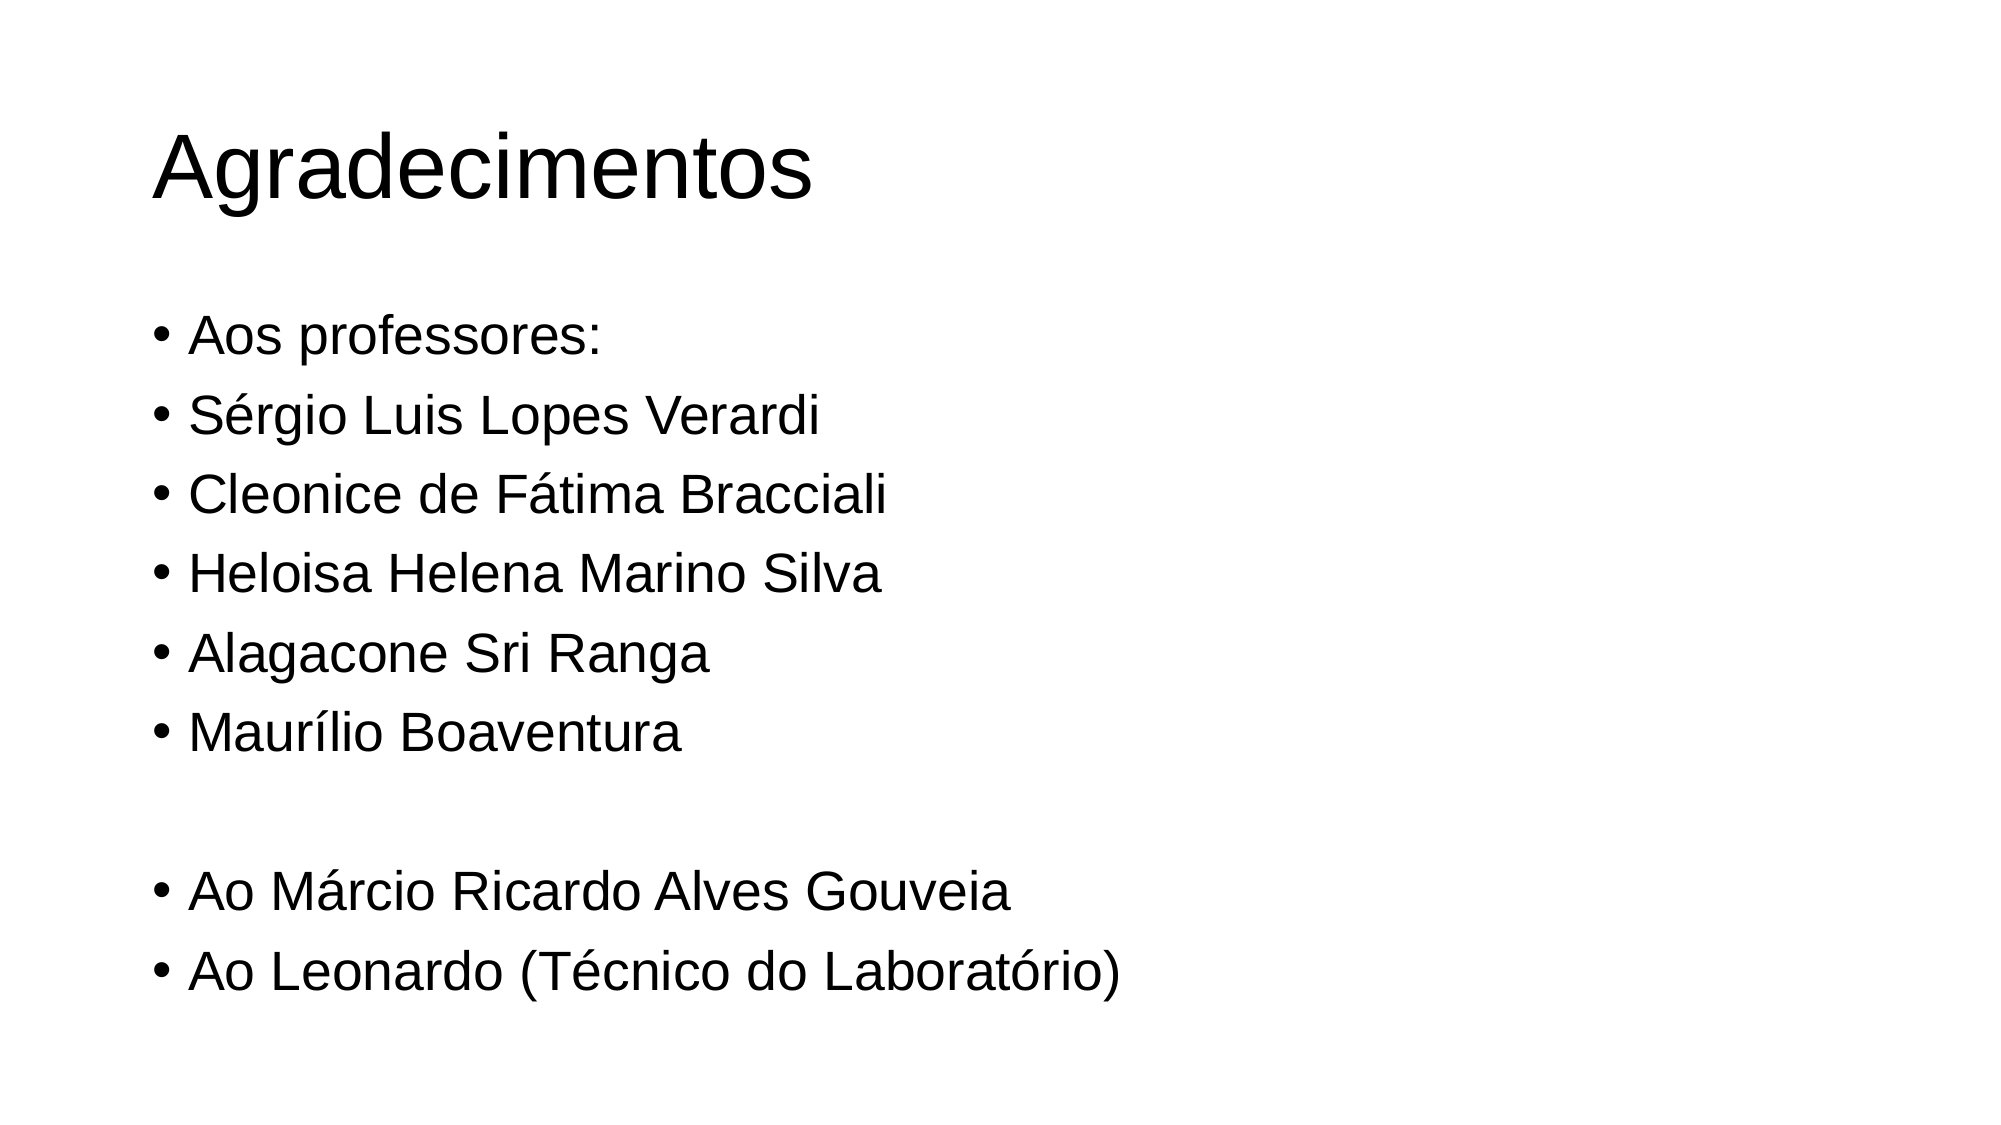

# Agradecimentos
Aos professores:
Sérgio Luis Lopes Verardi
Cleonice de Fátima Bracciali
Heloisa Helena Marino Silva
Alagacone Sri Ranga
Maurílio Boaventura

Ao Márcio Ricardo Alves Gouveia
Ao Leonardo (Técnico do Laboratório)